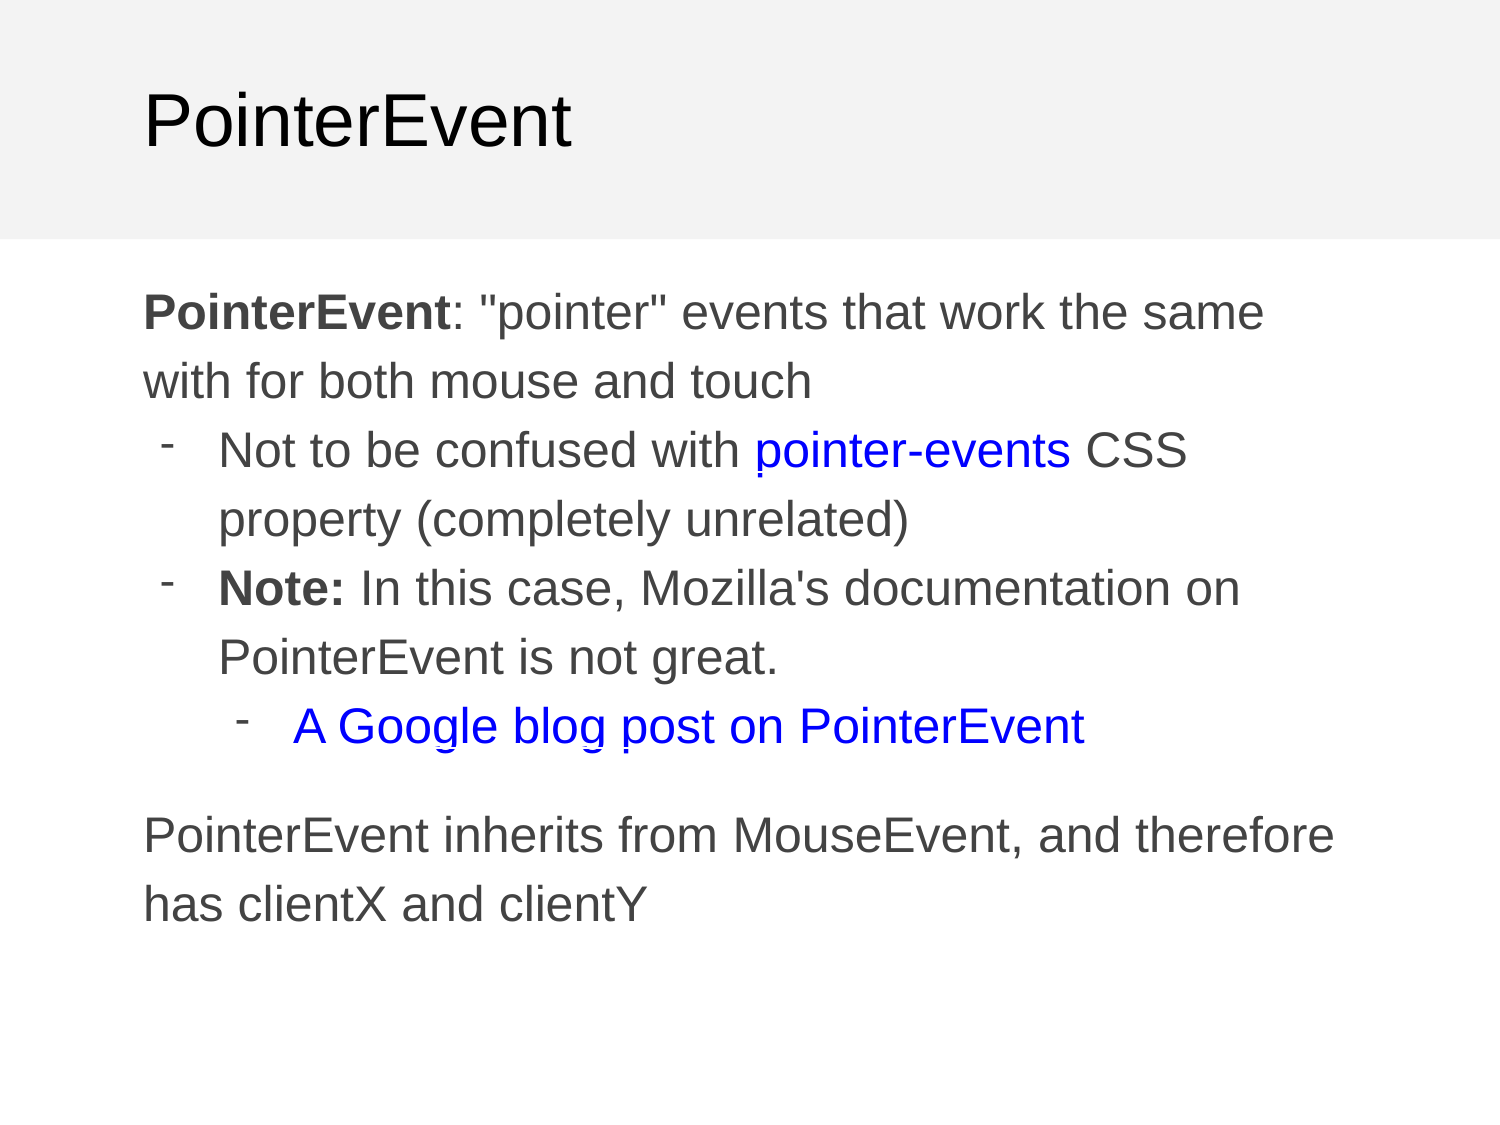

PointerEvent
PointerEvent: "pointer" events that work the same with for both mouse and touch
Not to be confused with pointer-events CSS property (completely unrelated)
Note: In this case, Mozilla's documentation on PointerEvent is not great.
A Google blog post on PointerEvent

PointerEvent inherits from MouseEvent, and therefore has clientX and clientY